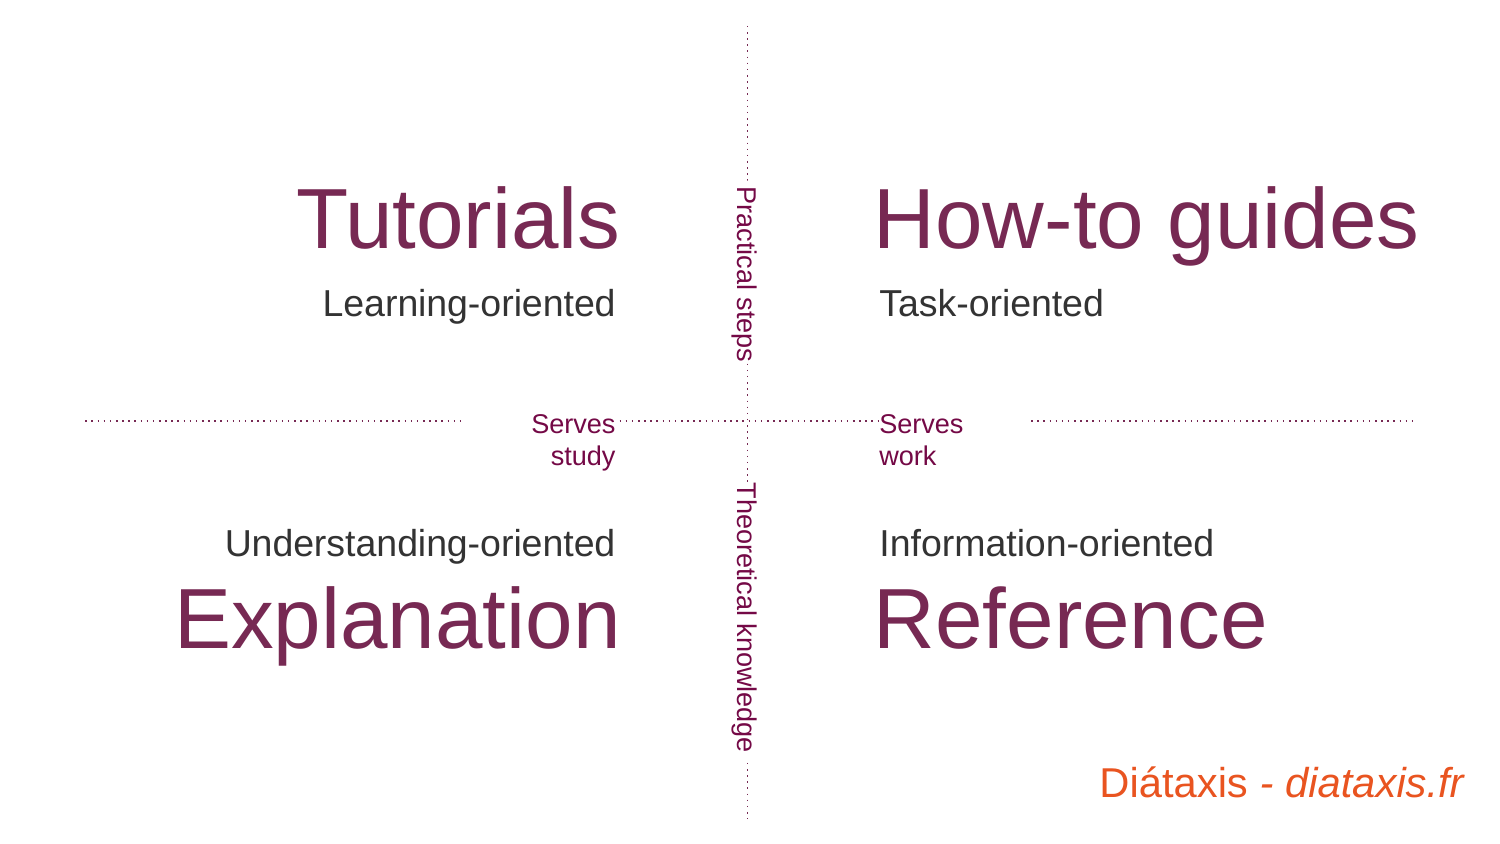

Tutorials
How-to guides
Practical steps
Learning-oriented
Task-oriented
Serves study
Serves work
Understanding-oriented
Information-oriented
Explanation
Reference
Theoretical knowledge
Diátaxis - diataxis.fr